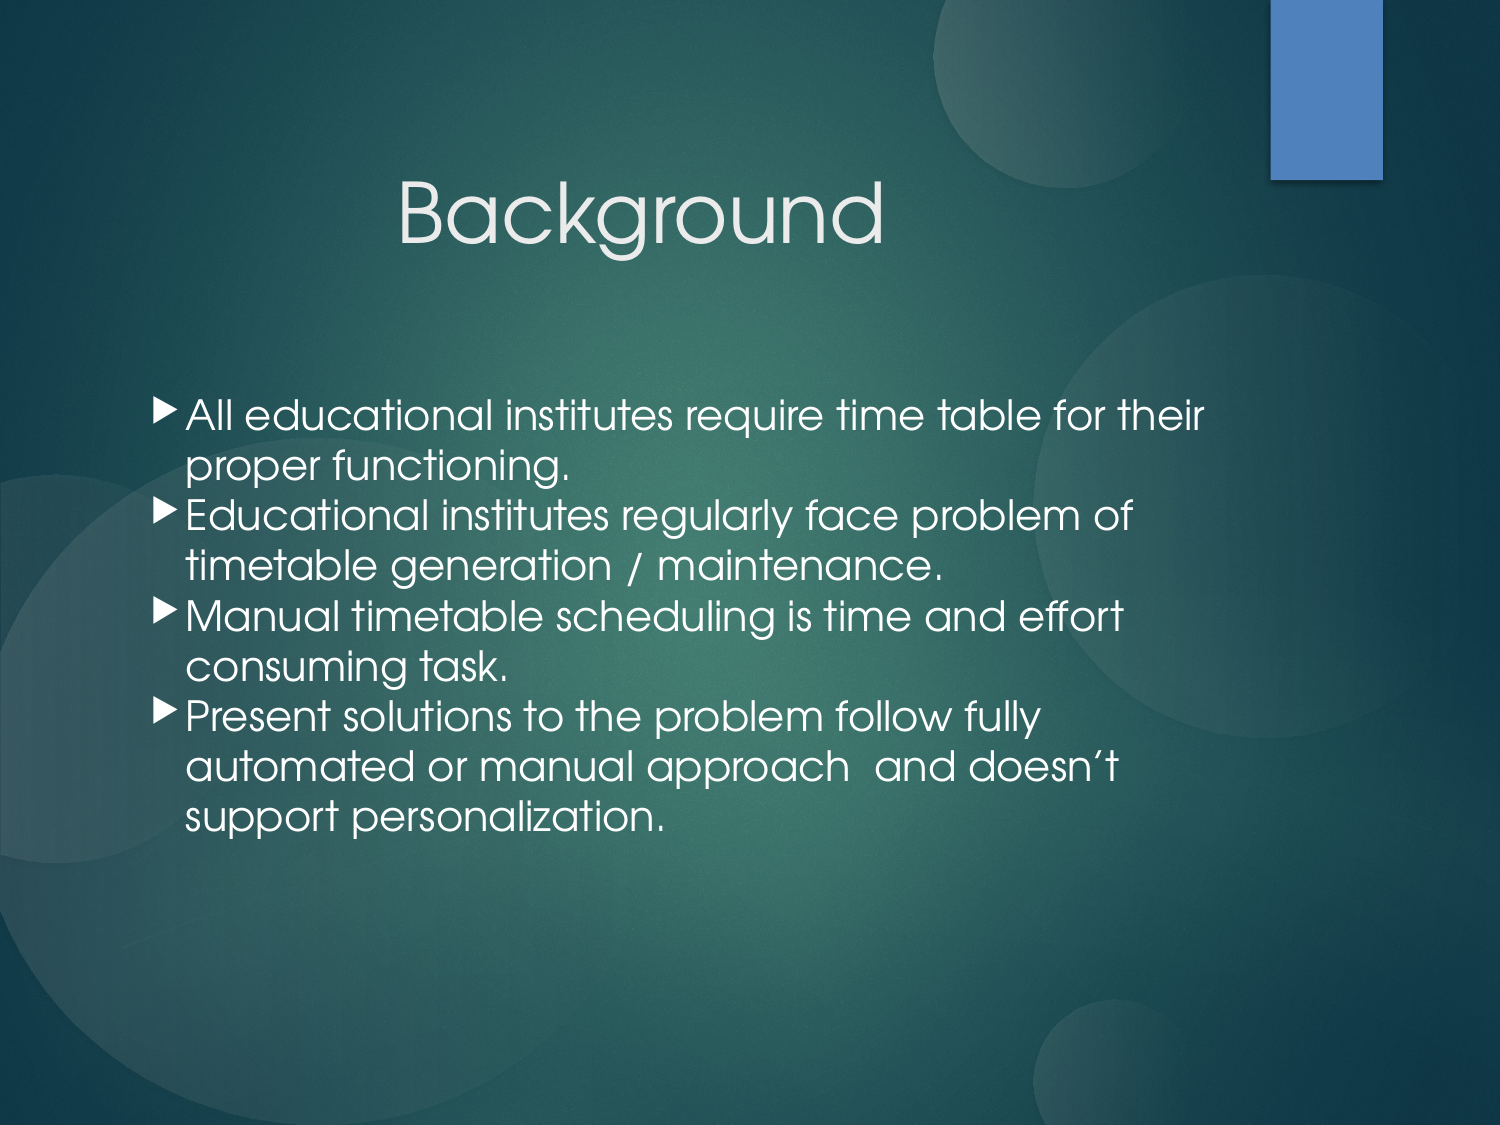

Background

All educational institutes require time table for their proper functioning.
Educational institutes regularly face problem of timetable generation / maintenance.
Manual timetable scheduling is time and effort consuming task.
Present solutions to the problem follow fully automated or manual approach  and doesn’t support personalization.